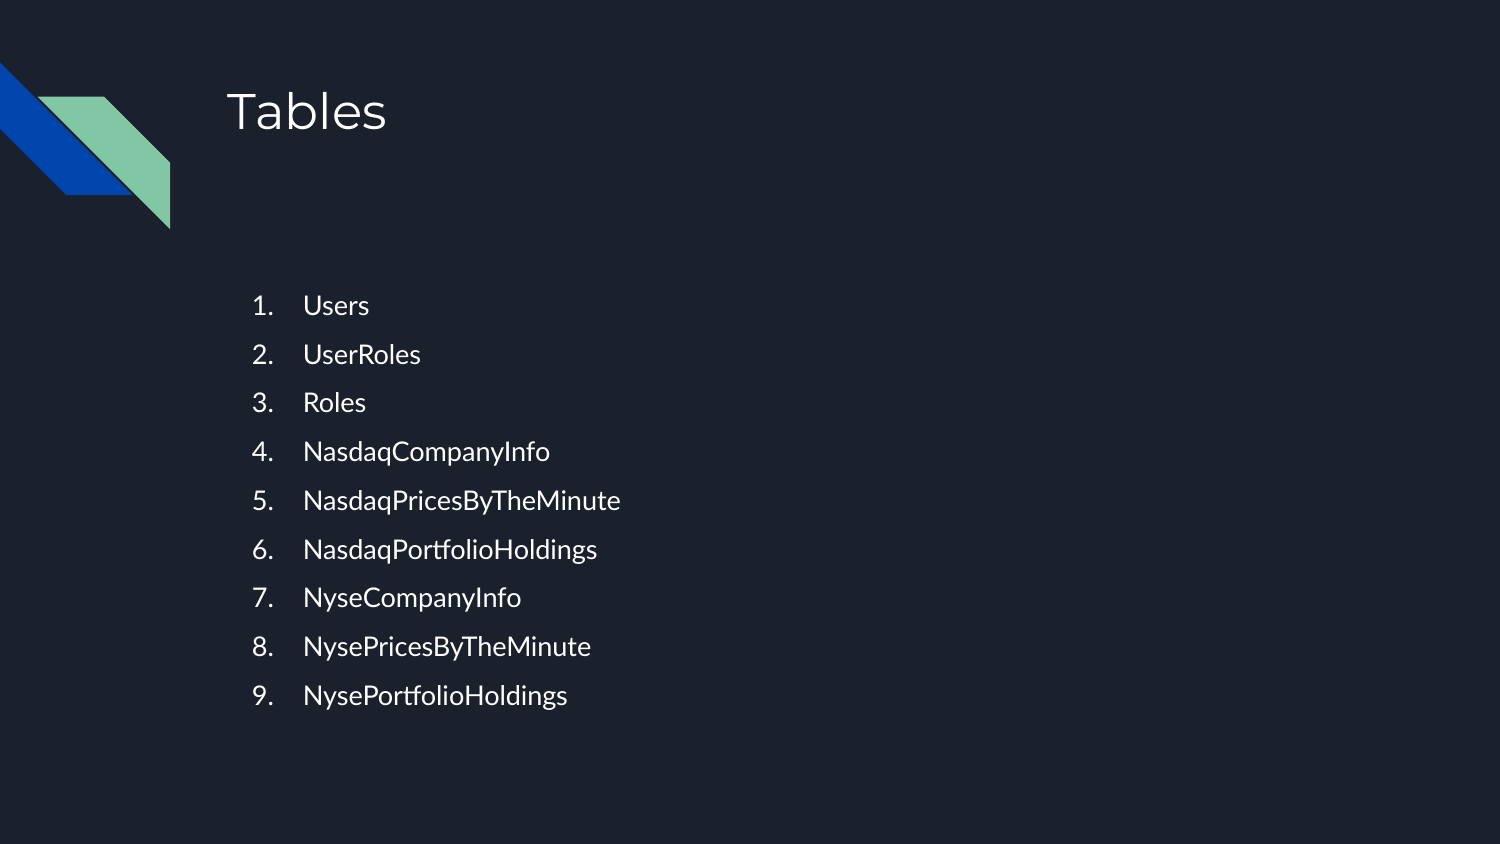

# Tables
Users
UserRoles
Roles
NasdaqCompanyInfo
NasdaqPricesByTheMinute
NasdaqPortfolioHoldings
NyseCompanyInfo
NysePricesByTheMinute
NysePortfolioHoldings